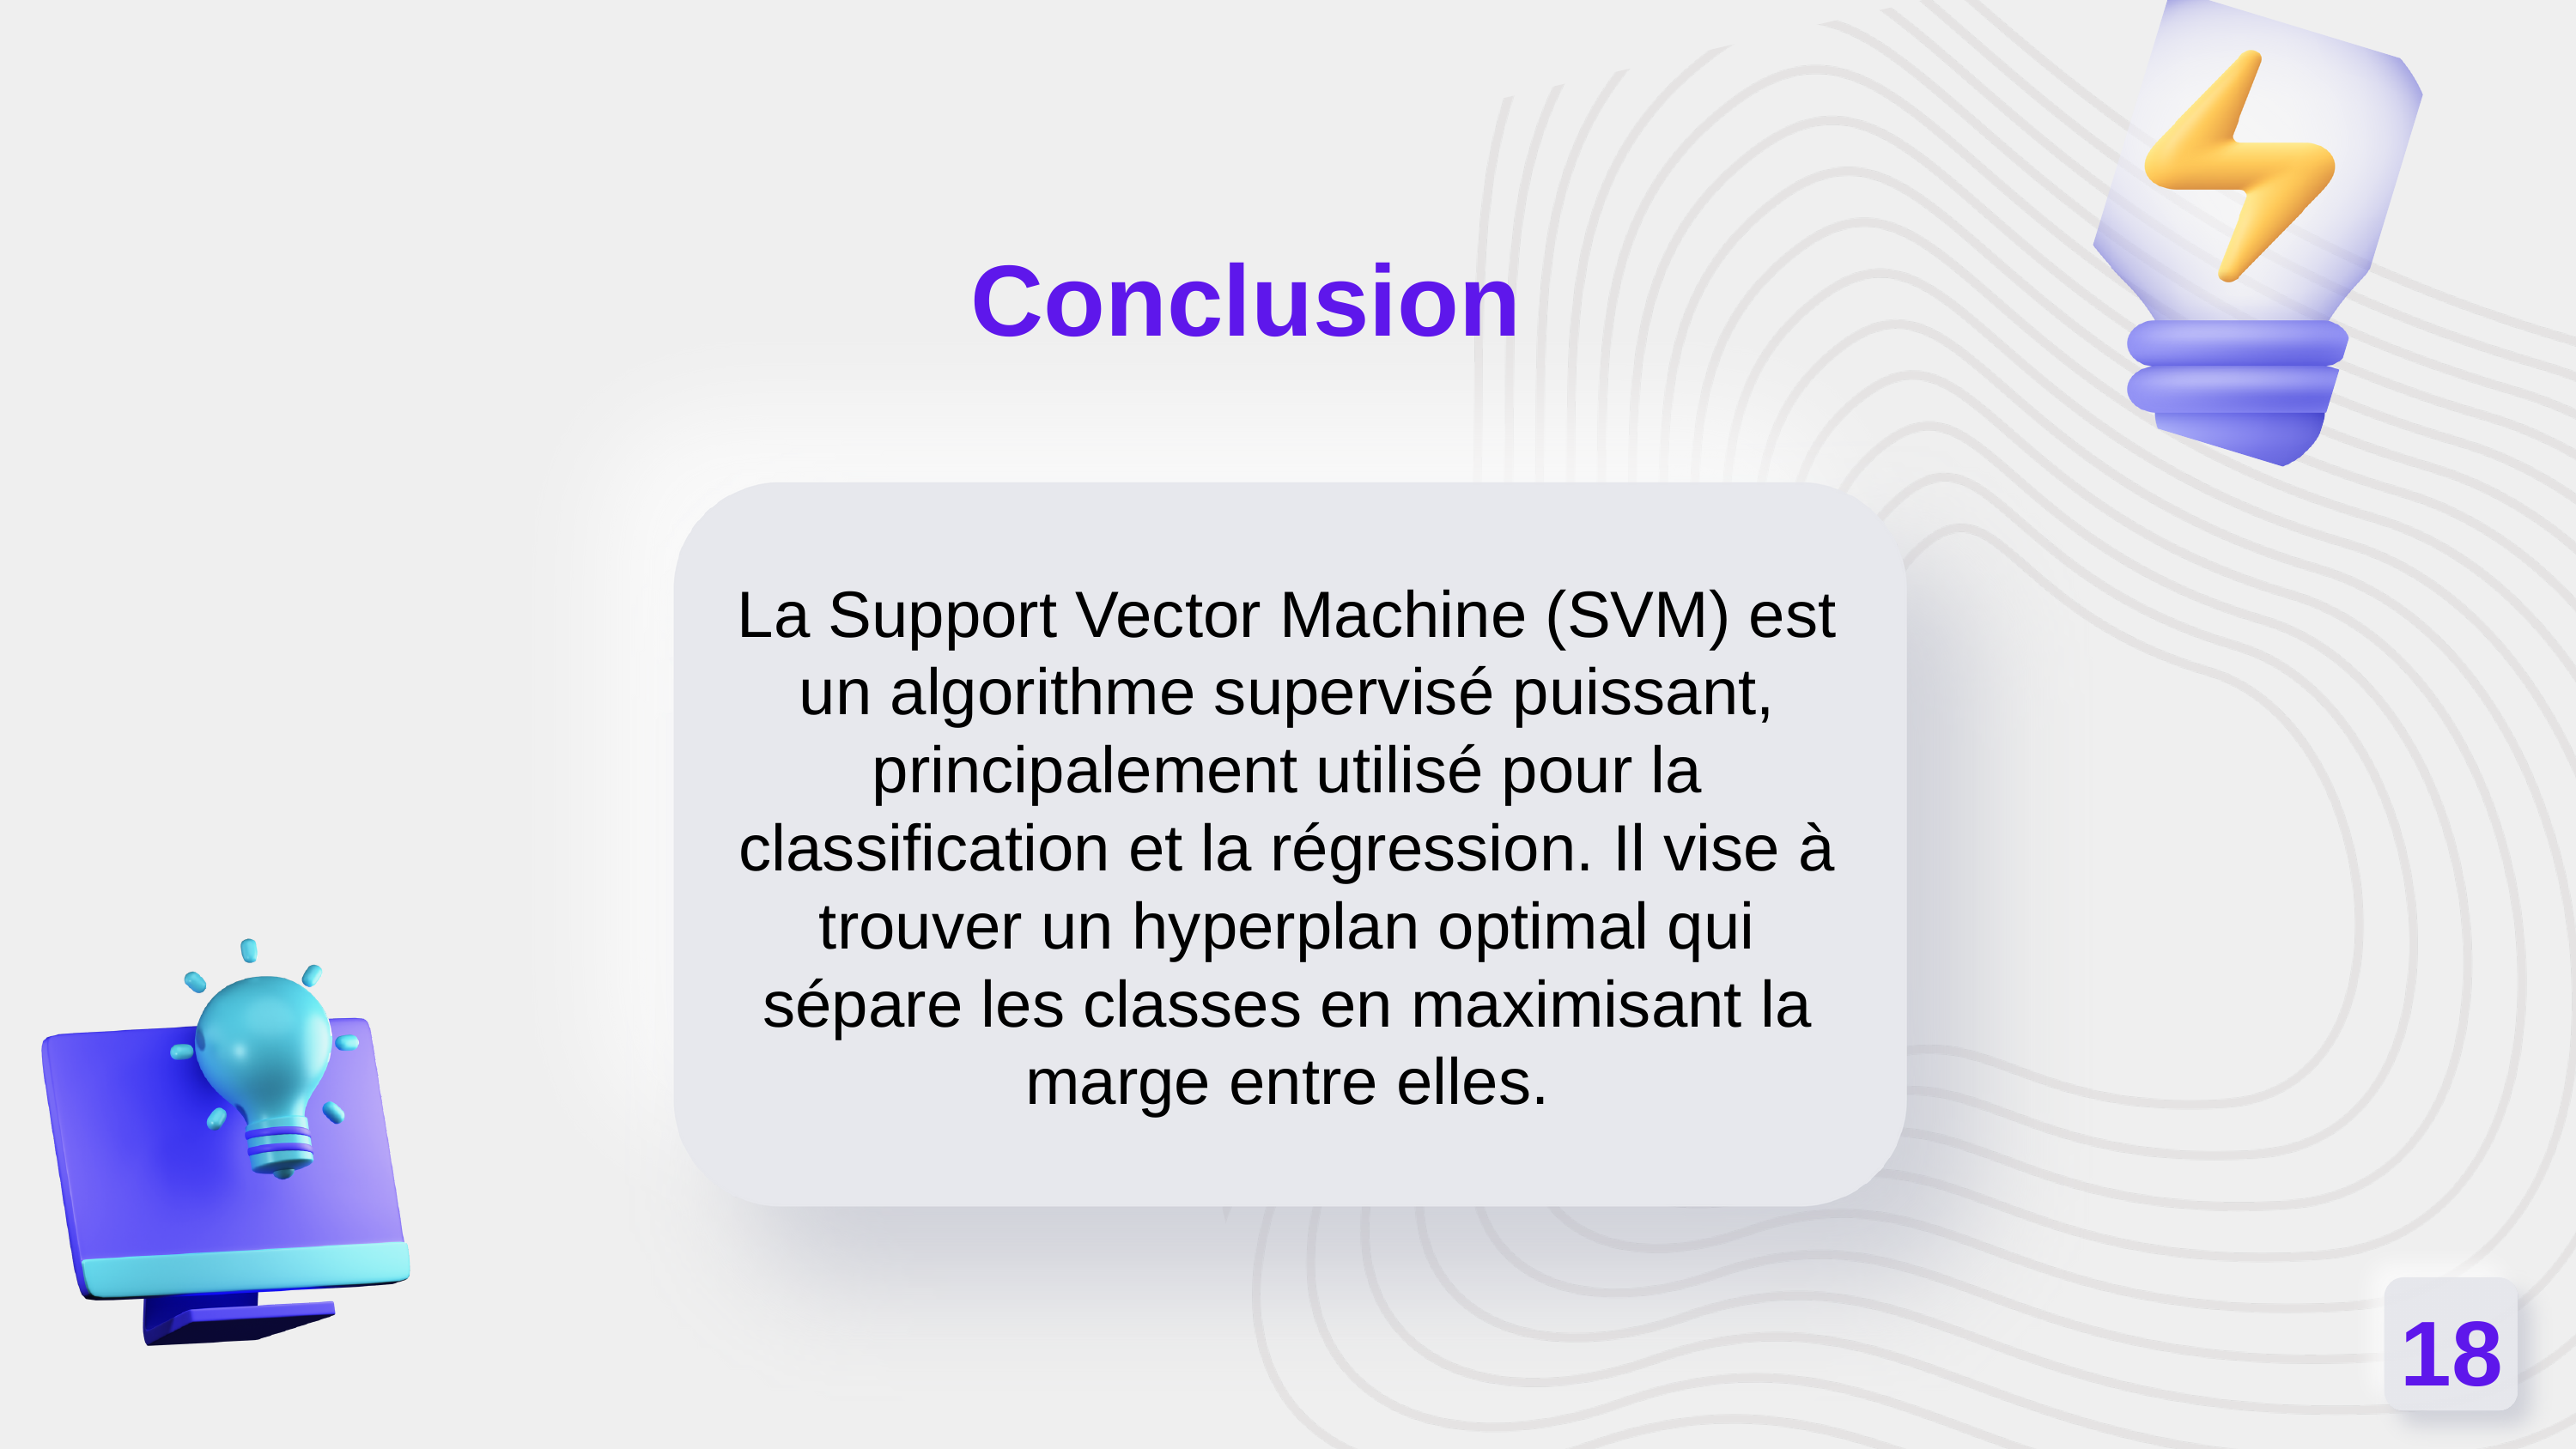

Conclusion

La Support Vector Machine (SVM) est un algorithme supervisé puissant, principalement utilisé pour la classification et la régression. Il vise à trouver un hyperplan optimal qui sépare les classes en maximisant la marge entre elles.

18